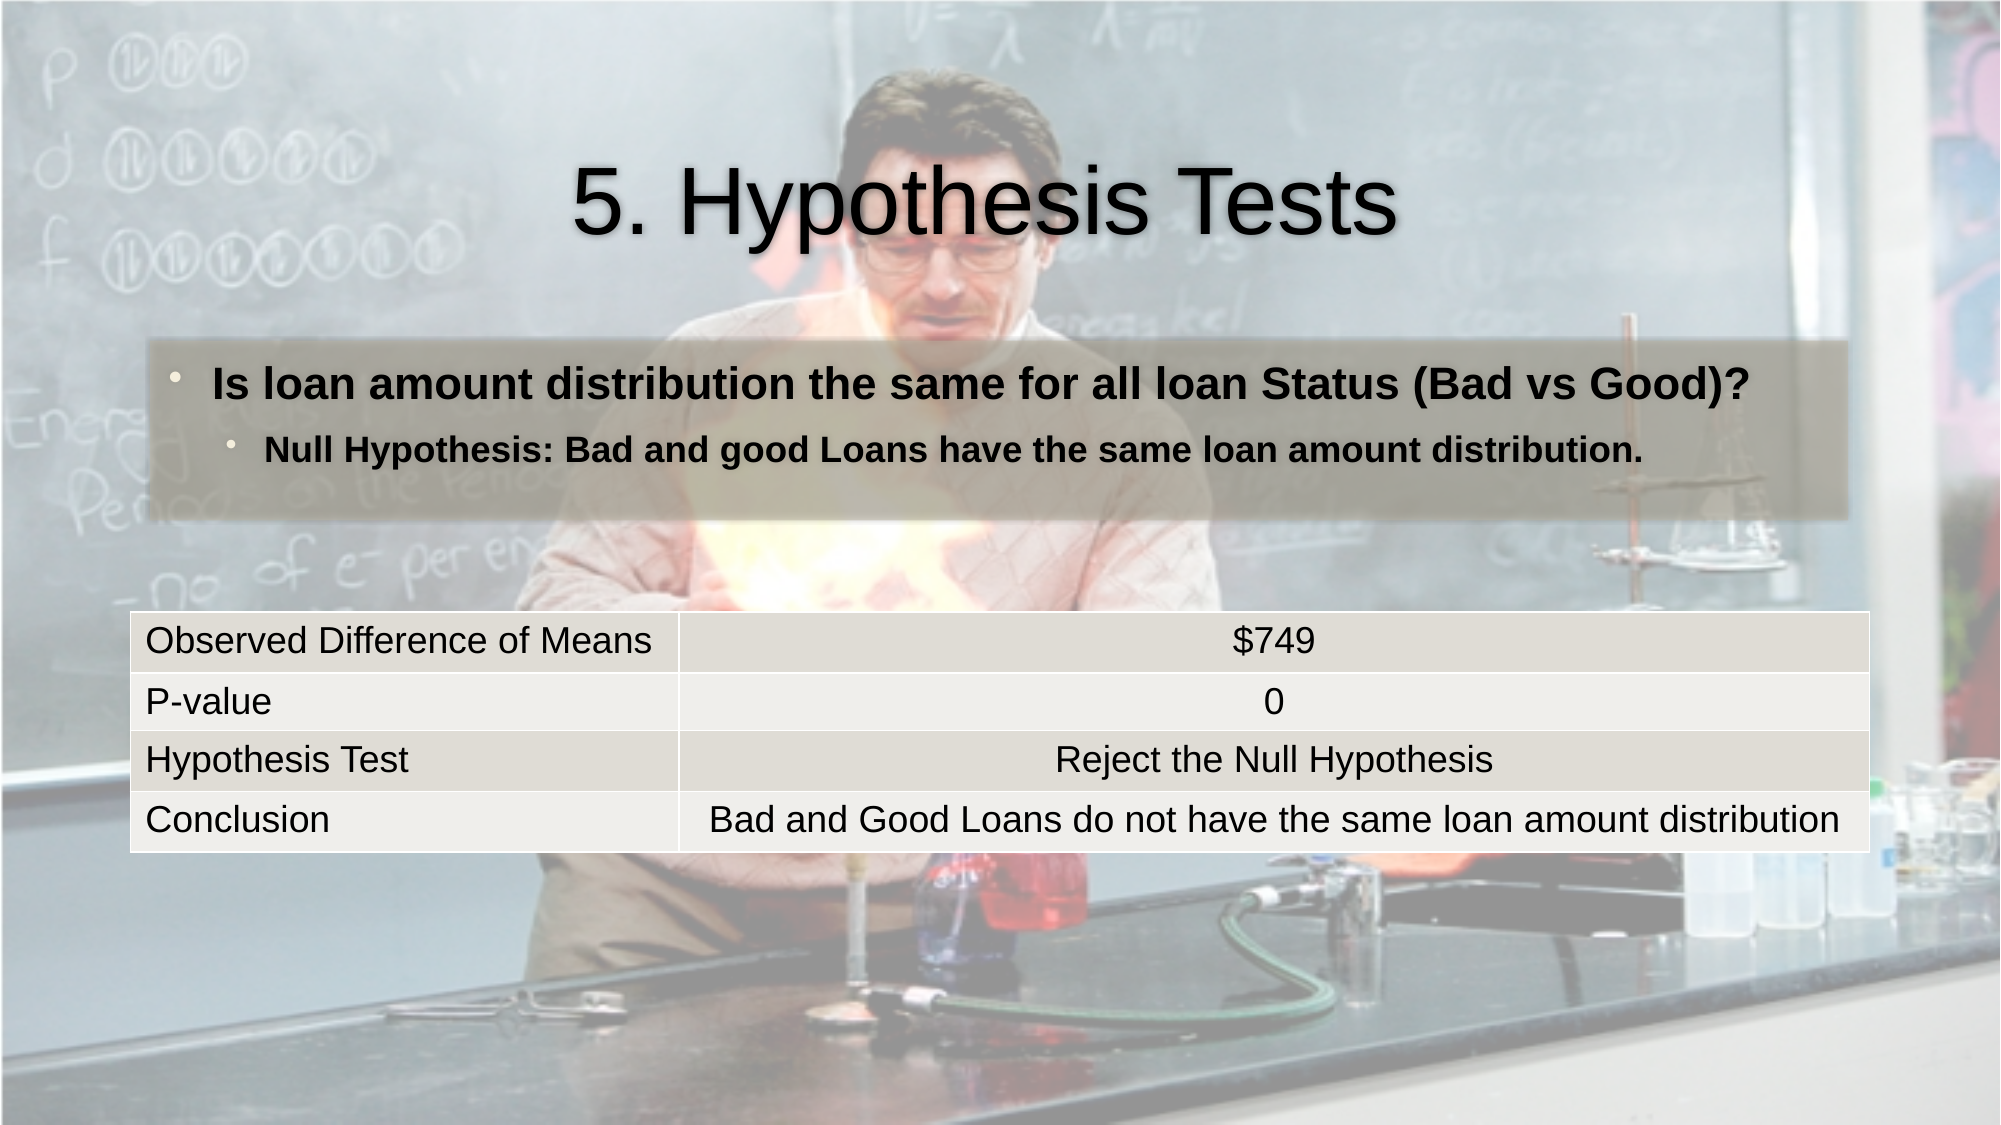

# 5. Hypothesis Tests
Is loan amount distribution the same for all loan Status (Bad vs Good)?
Null Hypothesis: Bad and good Loans have the same loan amount distribution.

| Observed Difference of Means | $749 |
| --- | --- |
| P-value | 0 |
| Hypothesis Test | Reject the Null Hypothesis |
| Conclusion | Bad and Good Loans do not have the same loan amount distribution |